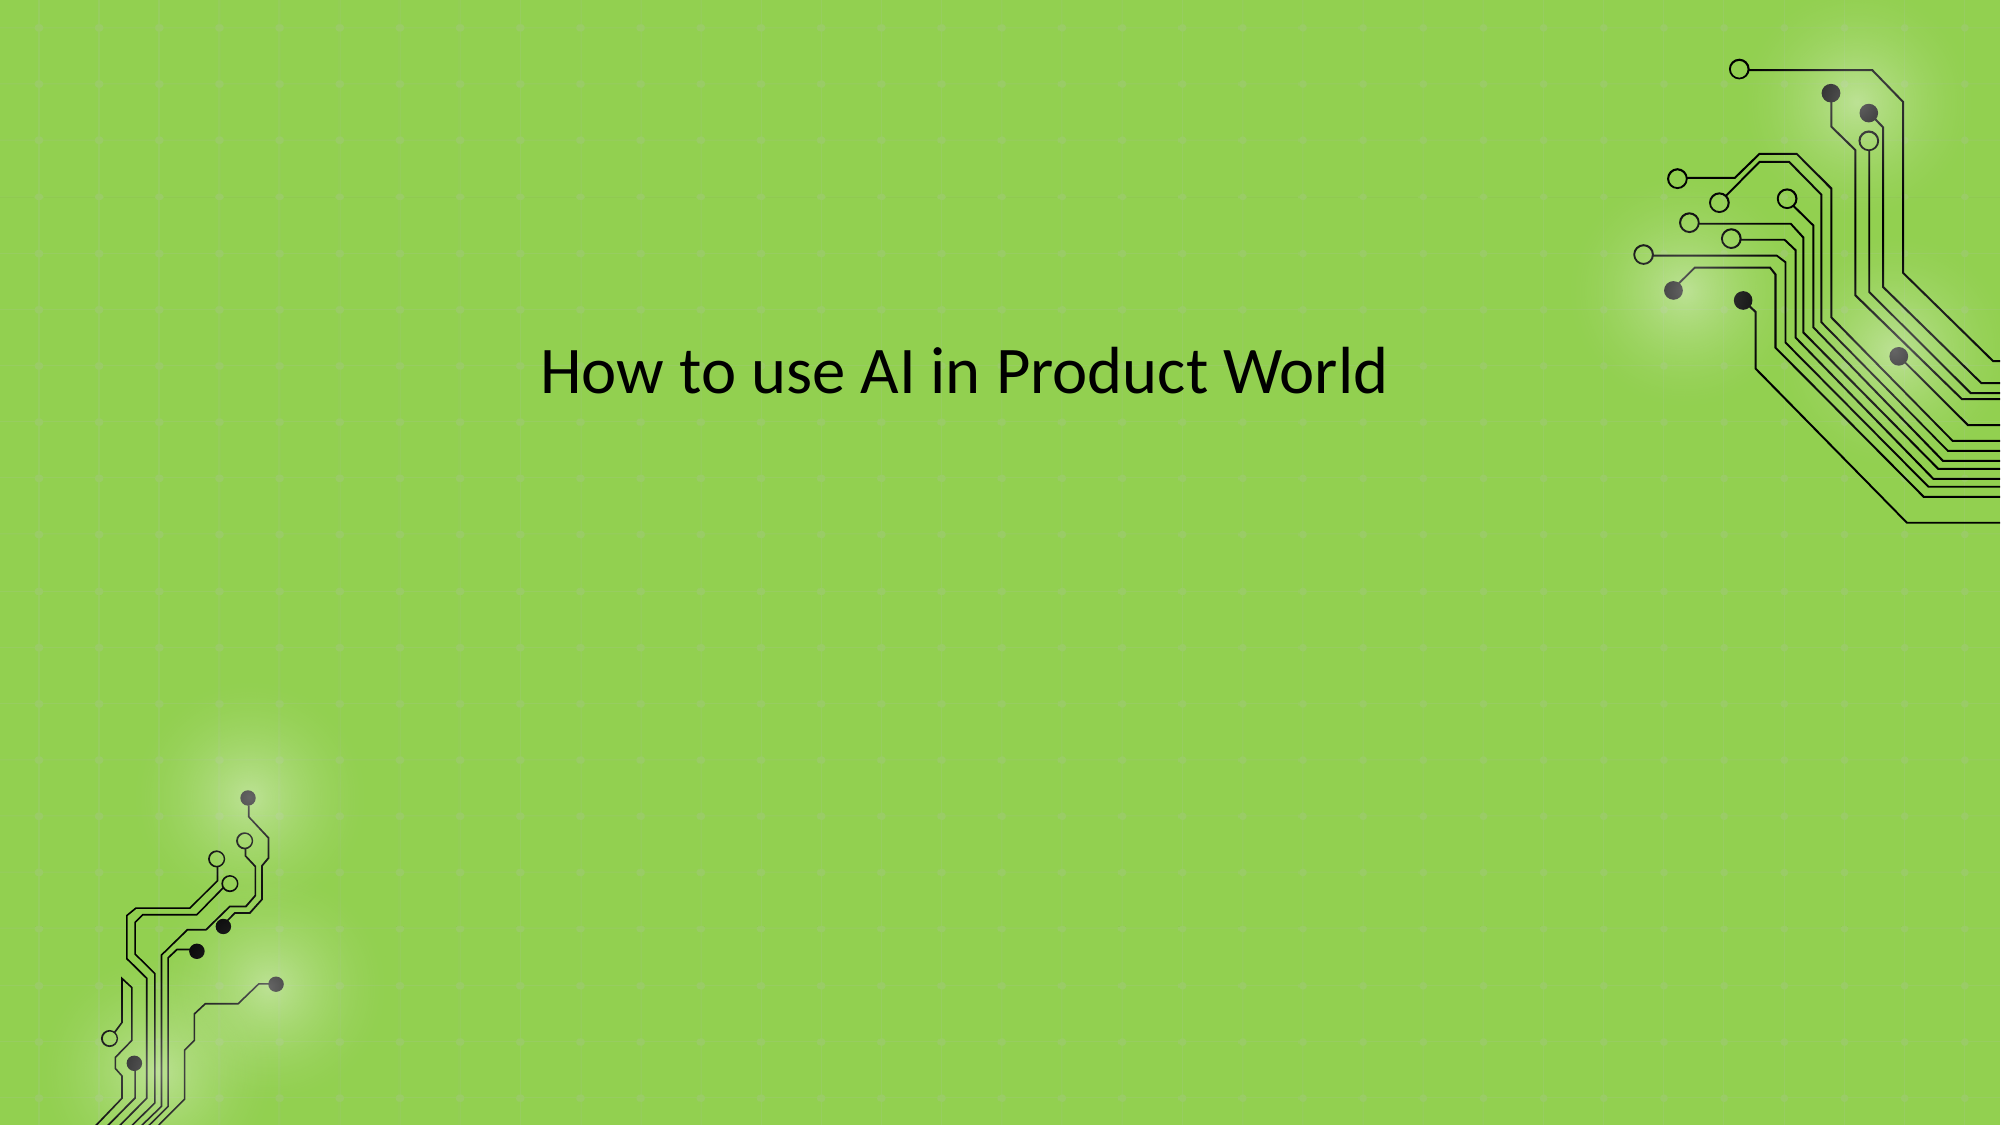

# How to use AI in Product World